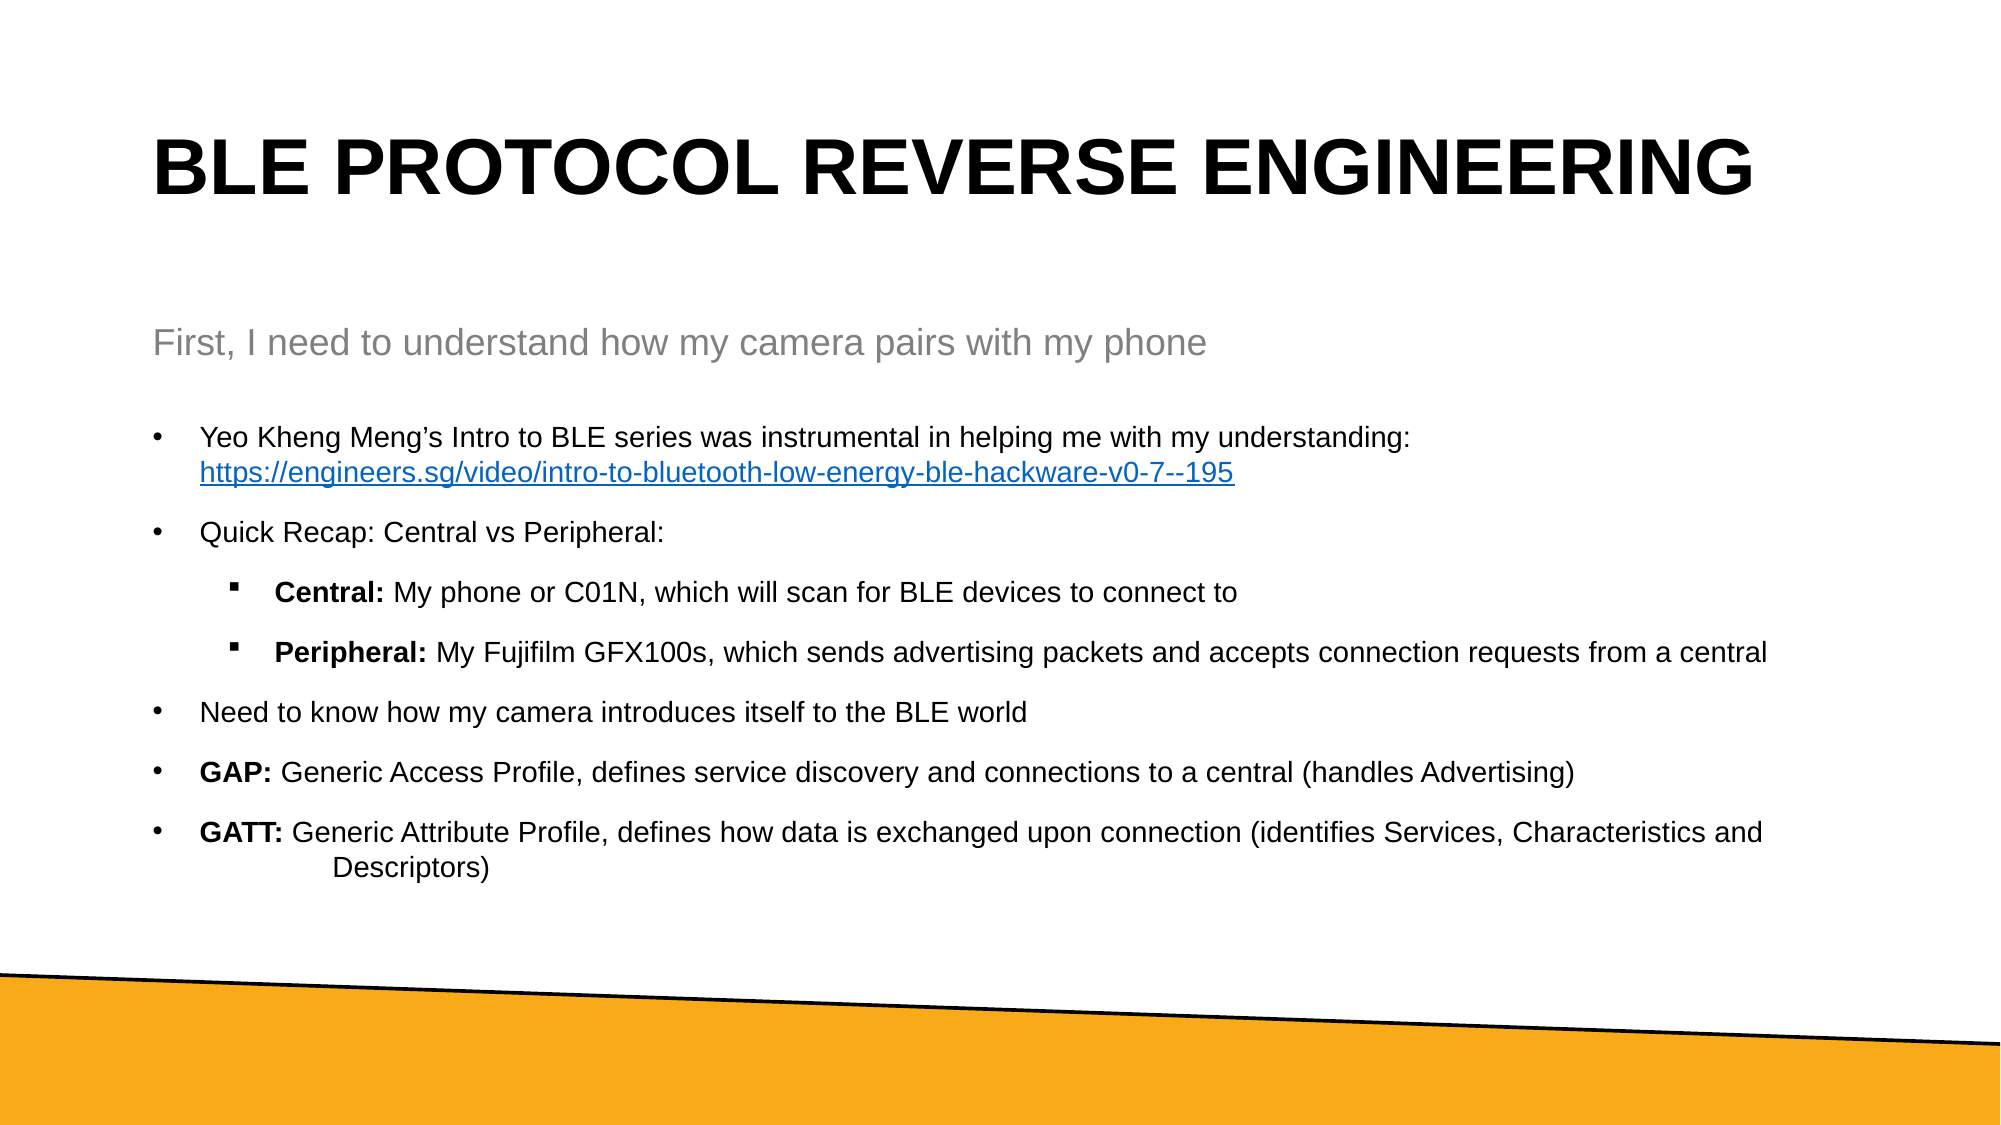

# BLE Protocol Reverse Engineering
First, I need to understand how my camera pairs with my phone
Yeo Kheng Meng’s Intro to BLE series was instrumental in helping me with my understanding: https://engineers.sg/video/intro-to-bluetooth-low-energy-ble-hackware-v0-7--195
Quick Recap: Central vs Peripheral:
Central: My phone or C01N, which will scan for BLE devices to connect to
Peripheral: My Fujifilm GFX100s, which sends advertising packets and accepts connection requests from a central
Need to know how my camera introduces itself to the BLE world
GAP: Generic Access Profile, defines service discovery and connections to a central (handles Advertising)
GATT: Generic Attribute Profile, defines how data is exchanged upon connection (identifies Services, Characteristics and 	Descriptors)